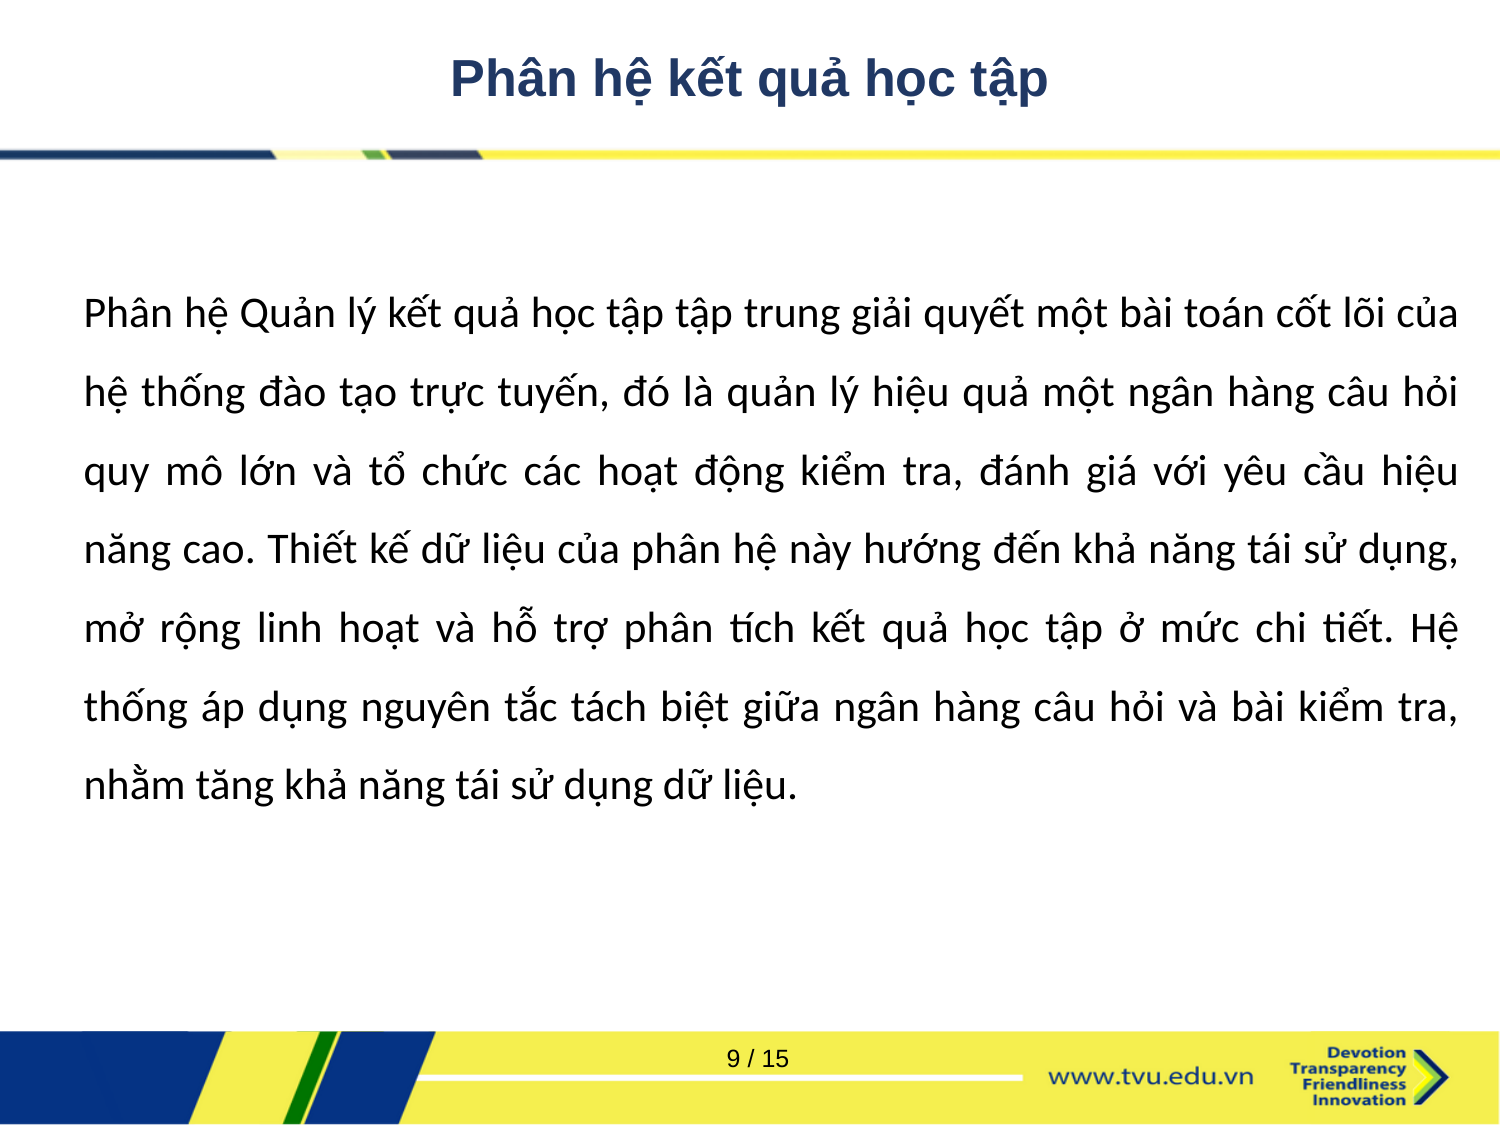

# Phân hệ kết quả học tập
Phân hệ Quản lý kết quả học tập tập trung giải quyết một bài toán cốt lõi của hệ thống đào tạo trực tuyến, đó là quản lý hiệu quả một ngân hàng câu hỏi quy mô lớn và tổ chức các hoạt động kiểm tra, đánh giá với yêu cầu hiệu năng cao. Thiết kế dữ liệu của phân hệ này hướng đến khả năng tái sử dụng, mở rộng linh hoạt và hỗ trợ phân tích kết quả học tập ở mức chi tiết. Hệ thống áp dụng nguyên tắc tách biệt giữa ngân hàng câu hỏi và bài kiểm tra, nhằm tăng khả năng tái sử dụng dữ liệu.
9 / 15